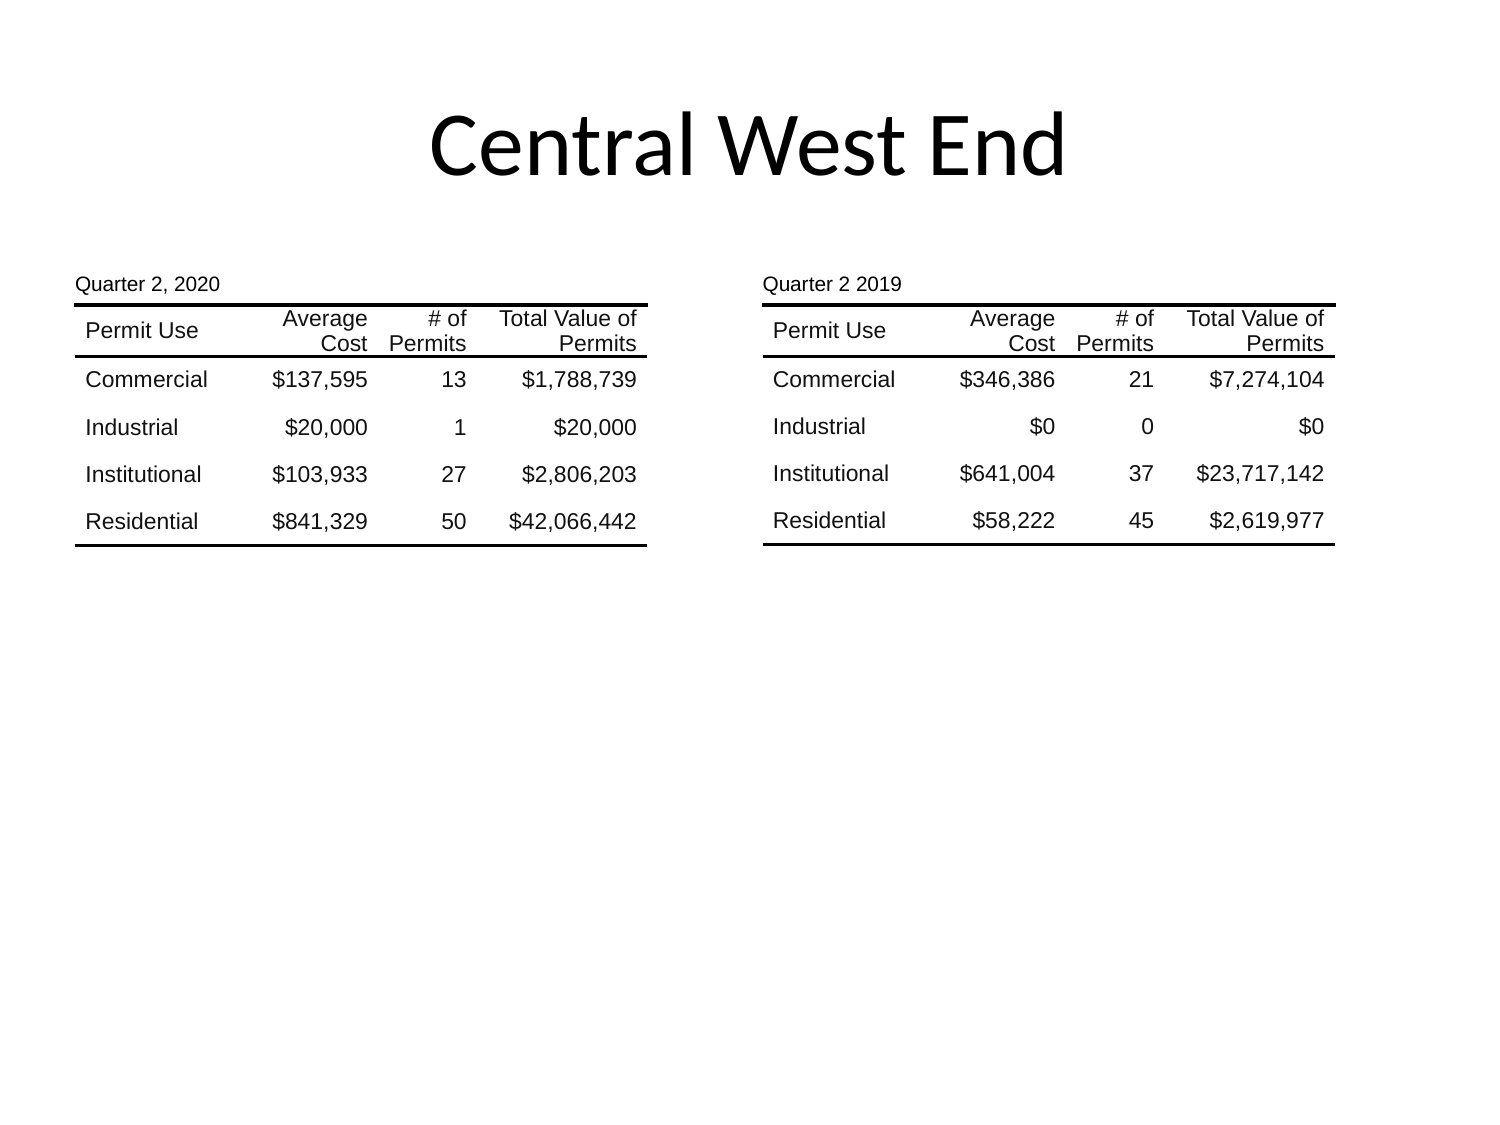

# Central West End
| Quarter 2, 2020 | Quarter 2, 2020 | Quarter 2, 2020 | Quarter 2, 2020 |
| --- | --- | --- | --- |
| Permit Use | Average Cost | # of Permits | Total Value of Permits |
| Commercial | $137,595 | 13 | $1,788,739 |
| Industrial | $20,000 | 1 | $20,000 |
| Institutional | $103,933 | 27 | $2,806,203 |
| Residential | $841,329 | 50 | $42,066,442 |
| Quarter 2 2019 | Quarter 2 2019 | Quarter 2 2019 | Quarter 2 2019 |
| --- | --- | --- | --- |
| Permit Use | Average Cost | # of Permits | Total Value of Permits |
| Commercial | $346,386 | 21 | $7,274,104 |
| Industrial | $0 | 0 | $0 |
| Institutional | $641,004 | 37 | $23,717,142 |
| Residential | $58,222 | 45 | $2,619,977 |